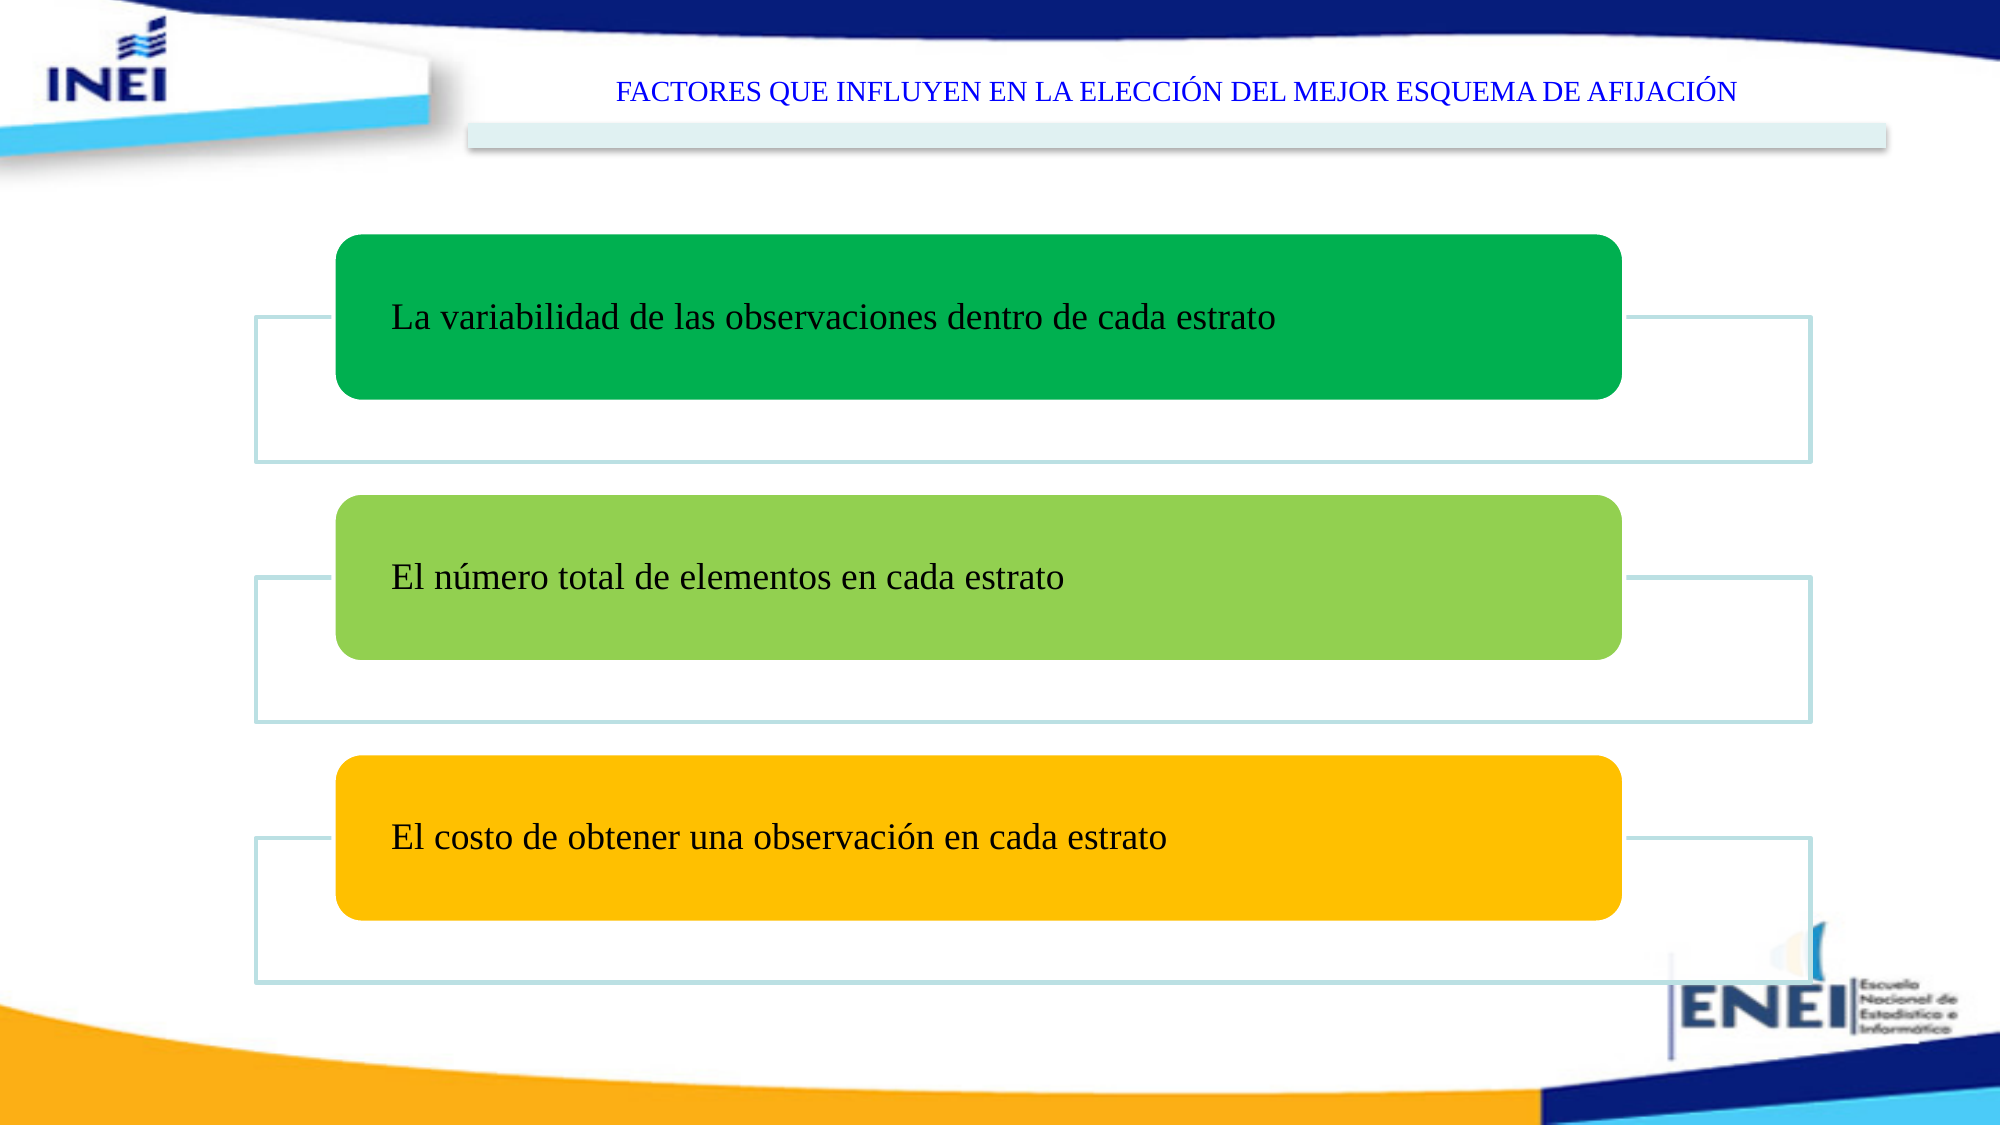

FACTORES QUE INFLUYEN EN LA ELECCIÓN DEL MEJOR ESQUEMA DE AFIJACIÓN
La variabilidad de las observaciones dentro de cada estrato
El número total de elementos en cada estrato
El costo de obtener una observación en cada estrato